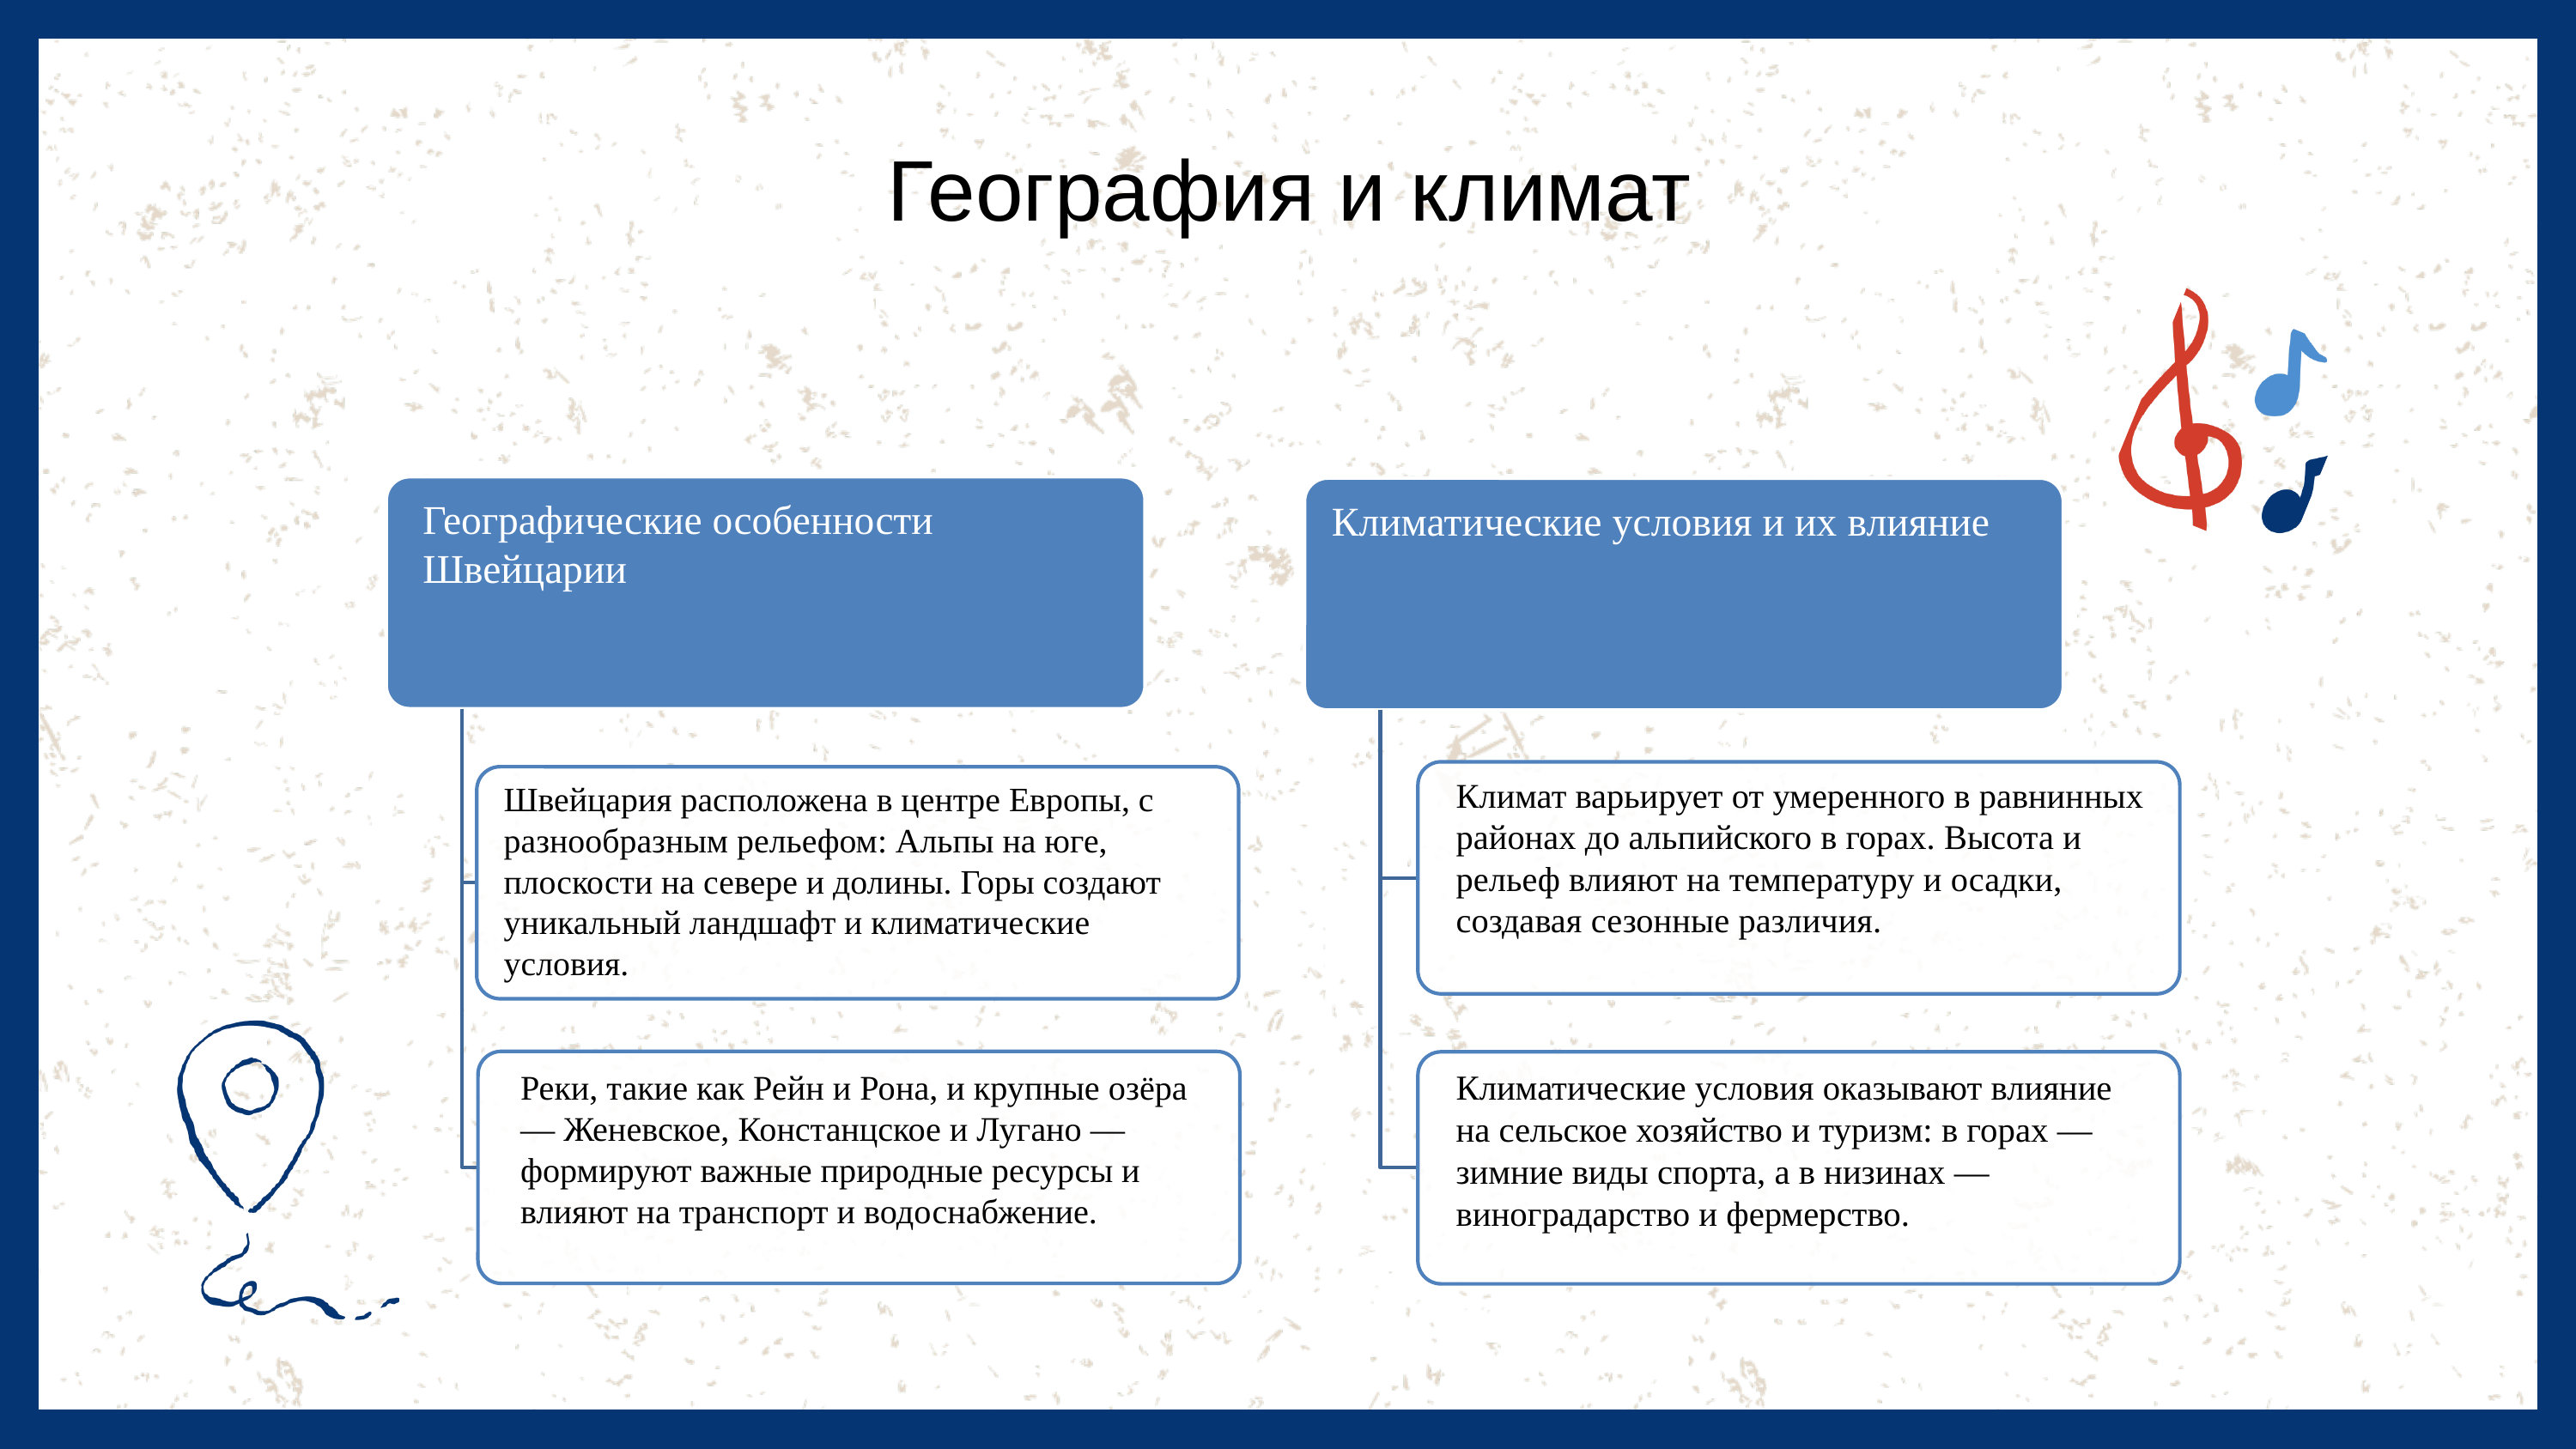

География и климат
Географические особенности Швейцарии
Климатические условия и их влияние
Климат варьирует от умеренного в равнинных районах до альпийского в горах. Высота и рельеф влияют на температуру и осадки, создавая сезонные различия.
Швейцария расположена в центре Европы, с разнообразным рельефом: Альпы на юге, плоскости на севере и долины. Горы создают уникальный ландшафт и климатические условия.
Климатические условия оказывают влияние на сельское хозяйство и туризм: в горах — зимние виды спорта, а в низинах — виноградарство и фермерство.
Реки, такие как Рейн и Рона, и крупные озёра — Женевское, Констанцское и Лугано — формируют важные природные ресурсы и влияют на транспорт и водоснабжение.